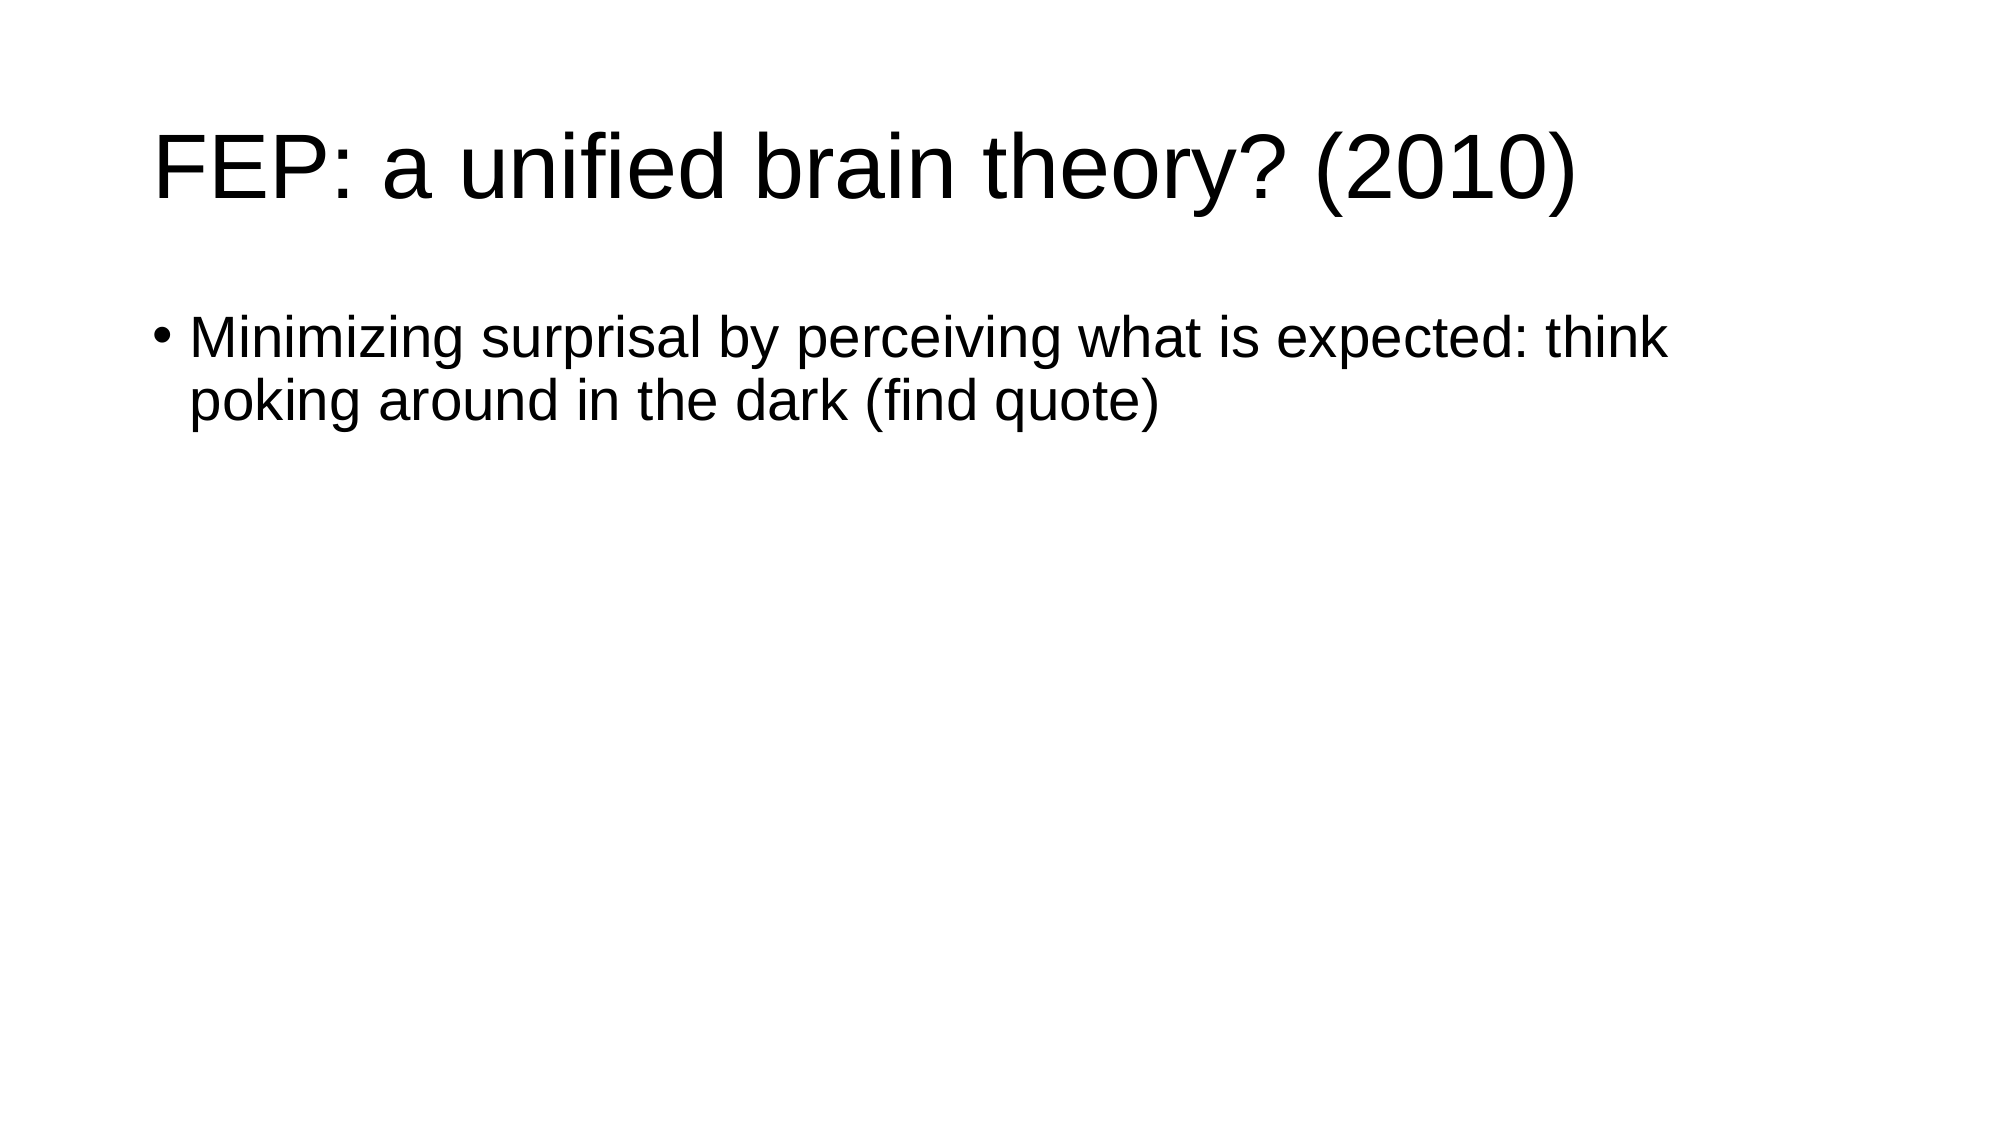

# FEP: a unified brain theory? (2010)
Minimizing surprisal by perceiving what is expected: think poking around in the dark (find quote)